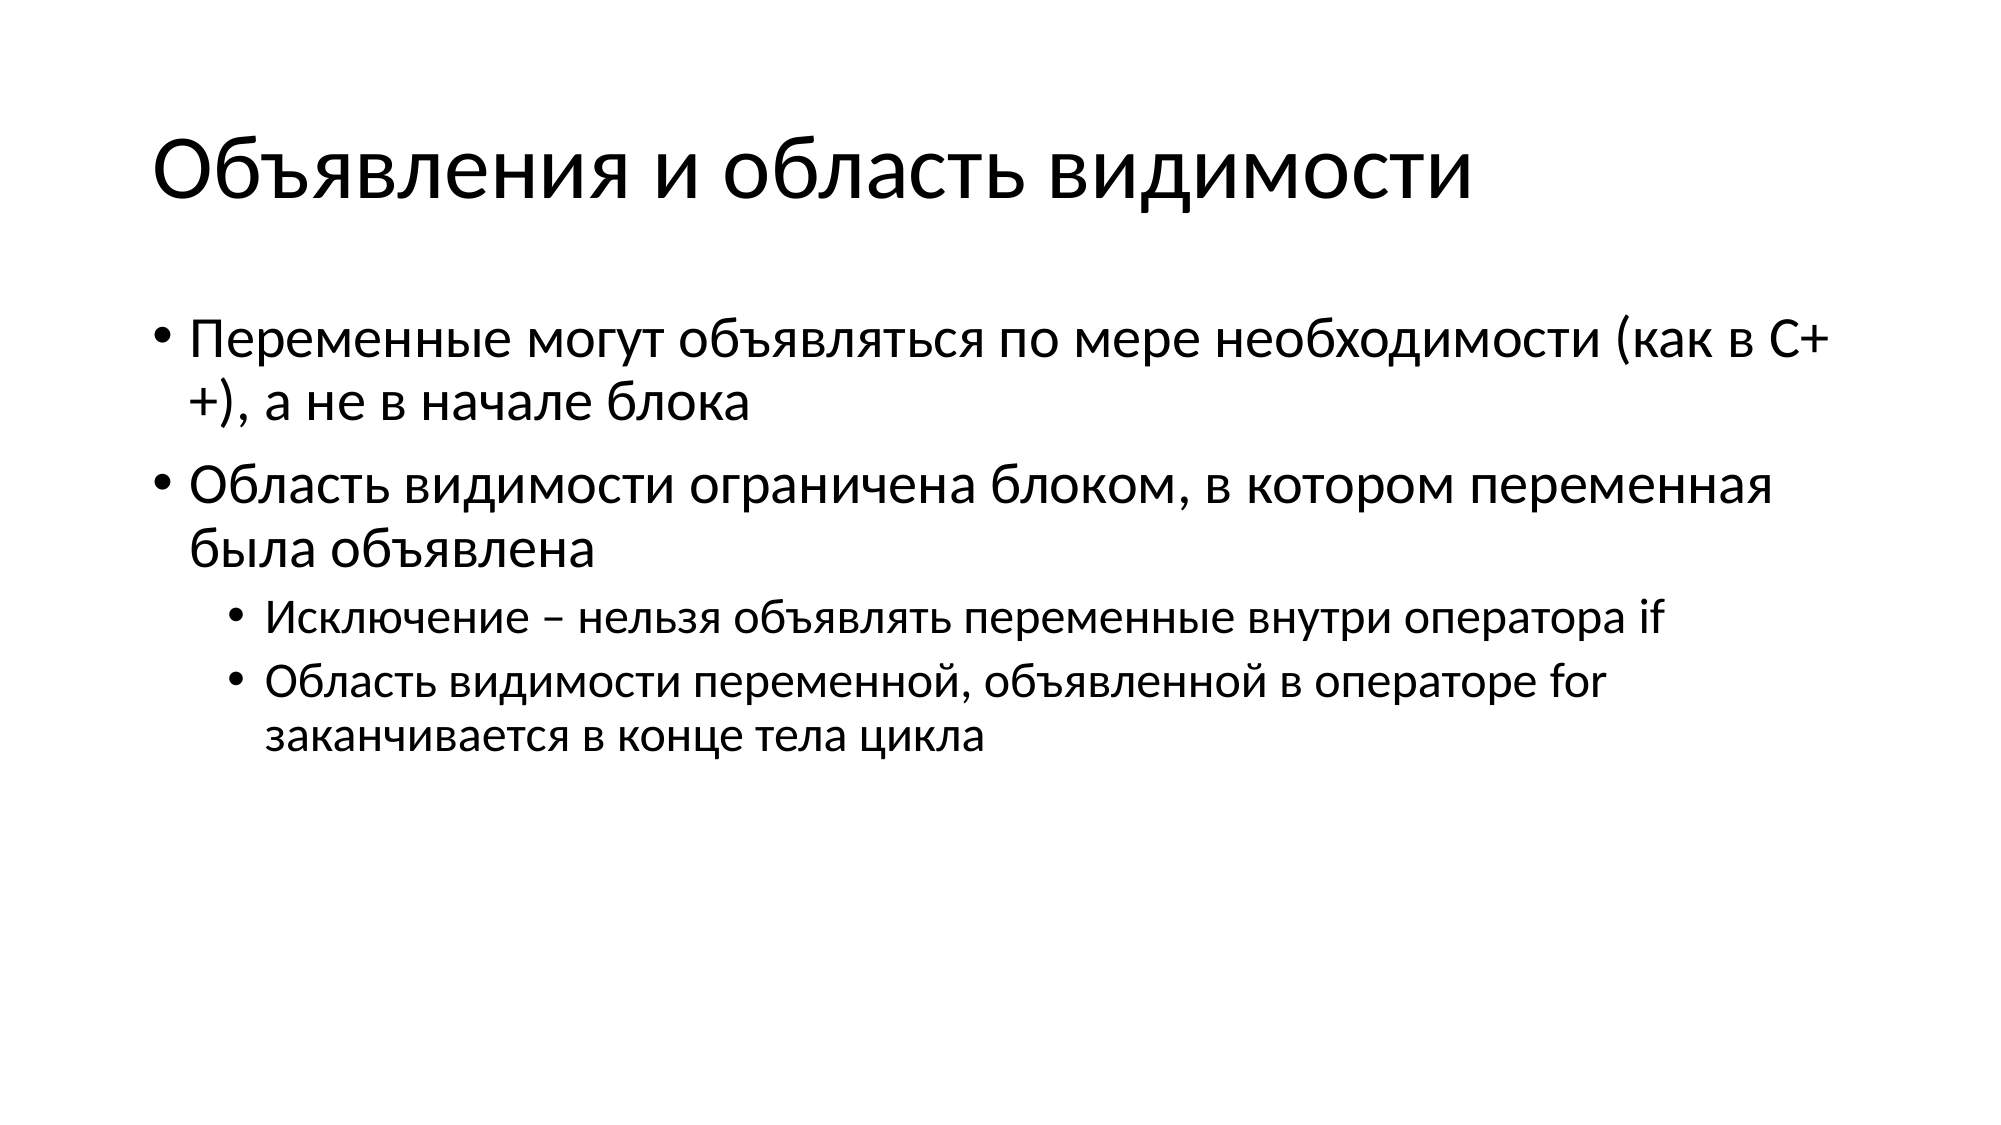

# Объявления и область видимости
Переменные могут объявляться по мере необходимости (как в C++), а не в начале блока
Область видимости ограничена блоком, в котором переменная была объявлена
Исключение – нельзя объявлять переменные внутри оператора if
Область видимости переменной, объявленной в операторе for заканчивается в конце тела цикла